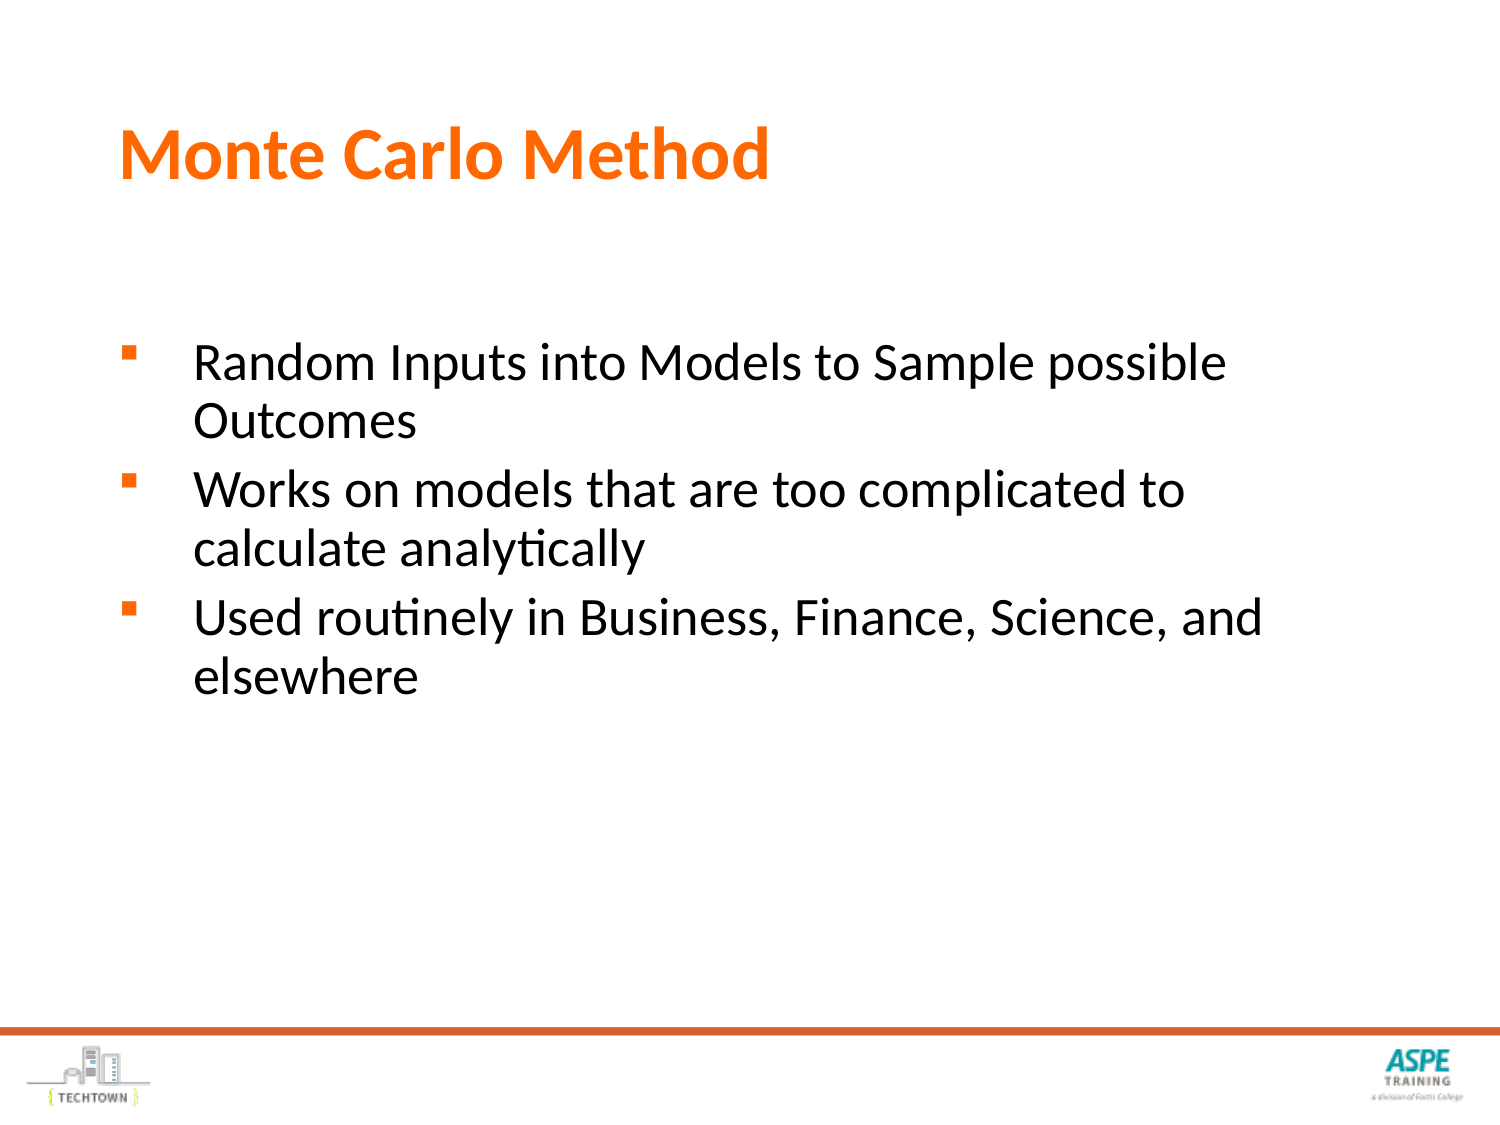

# Monte Carlo Method

Random Inputs into Models to Sample possible Outcomes
Works on models that are too complicated to calculate analytically
Used routinely in Business, Finance, Science, and elsewhere